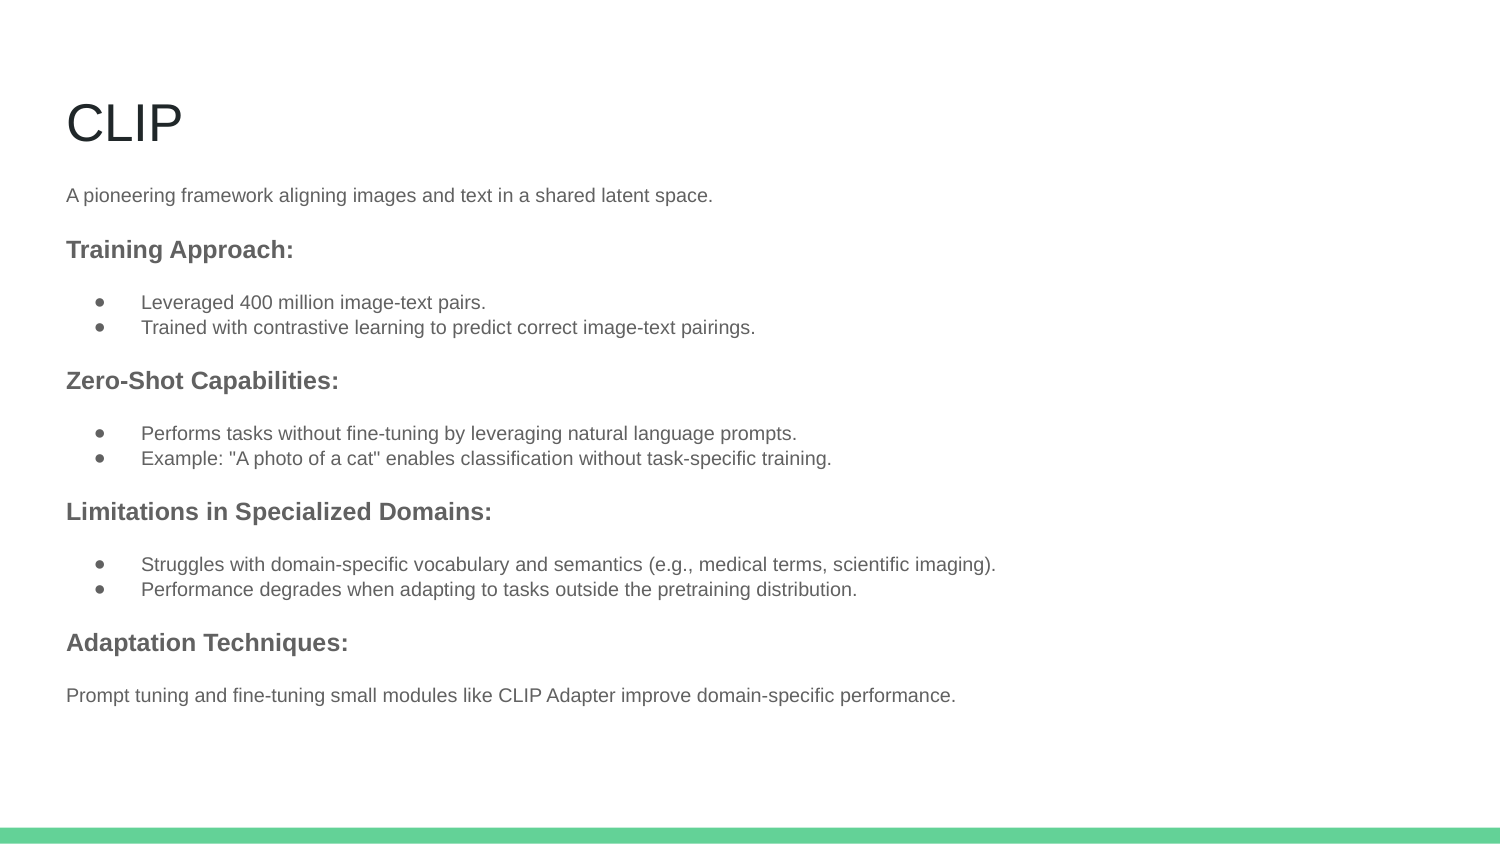

# CLIP
A pioneering framework aligning images and text in a shared latent space.
Training Approach:
Leveraged 400 million image-text pairs.
Trained with contrastive learning to predict correct image-text pairings.
Zero-Shot Capabilities:
Performs tasks without fine-tuning by leveraging natural language prompts.
Example: "A photo of a cat" enables classification without task-specific training.
Limitations in Specialized Domains:
Struggles with domain-specific vocabulary and semantics (e.g., medical terms, scientific imaging).
Performance degrades when adapting to tasks outside the pretraining distribution.
Adaptation Techniques:
Prompt tuning and fine-tuning small modules like CLIP Adapter improve domain-specific performance.